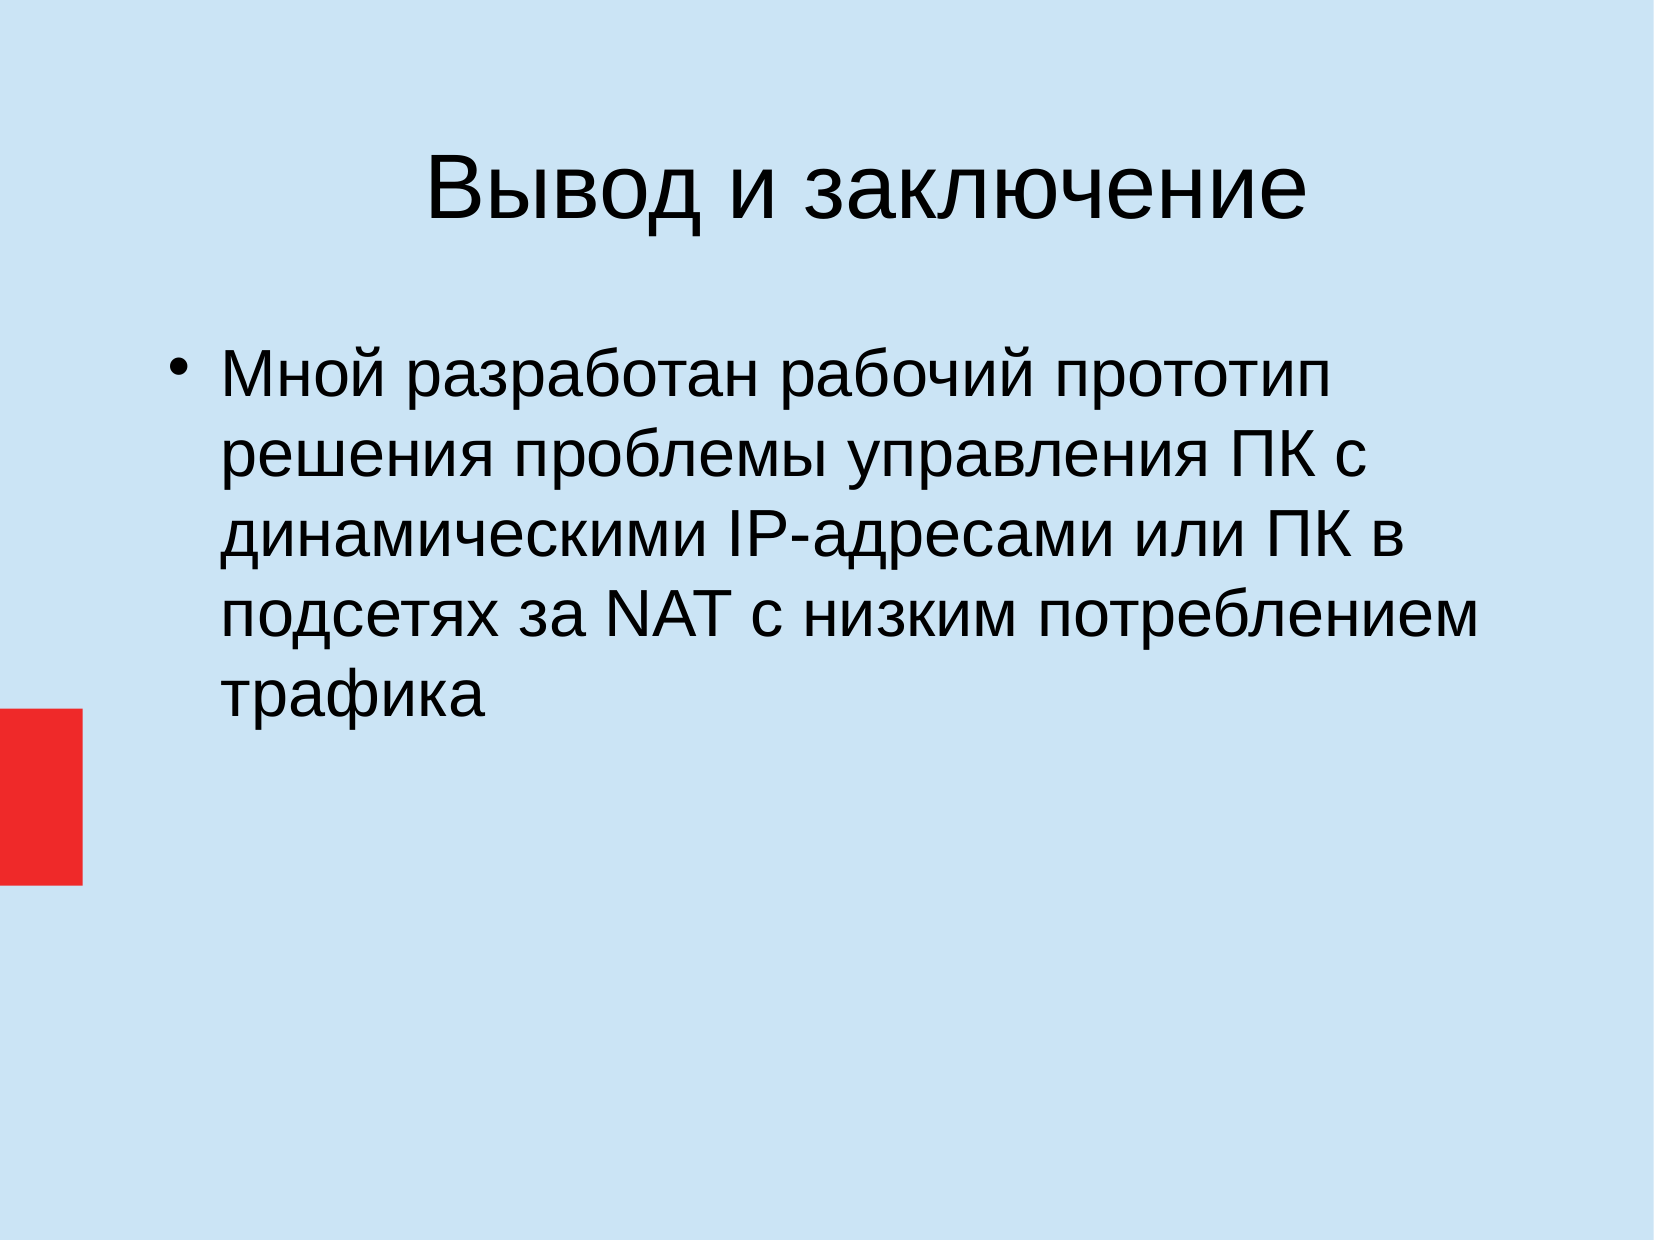

Вывод и заключение
Мной разработан рабочий прототип решения проблемы управления ПК с динамическими IP-адресами или ПК в подсетях за NAT с низким потреблением трафика